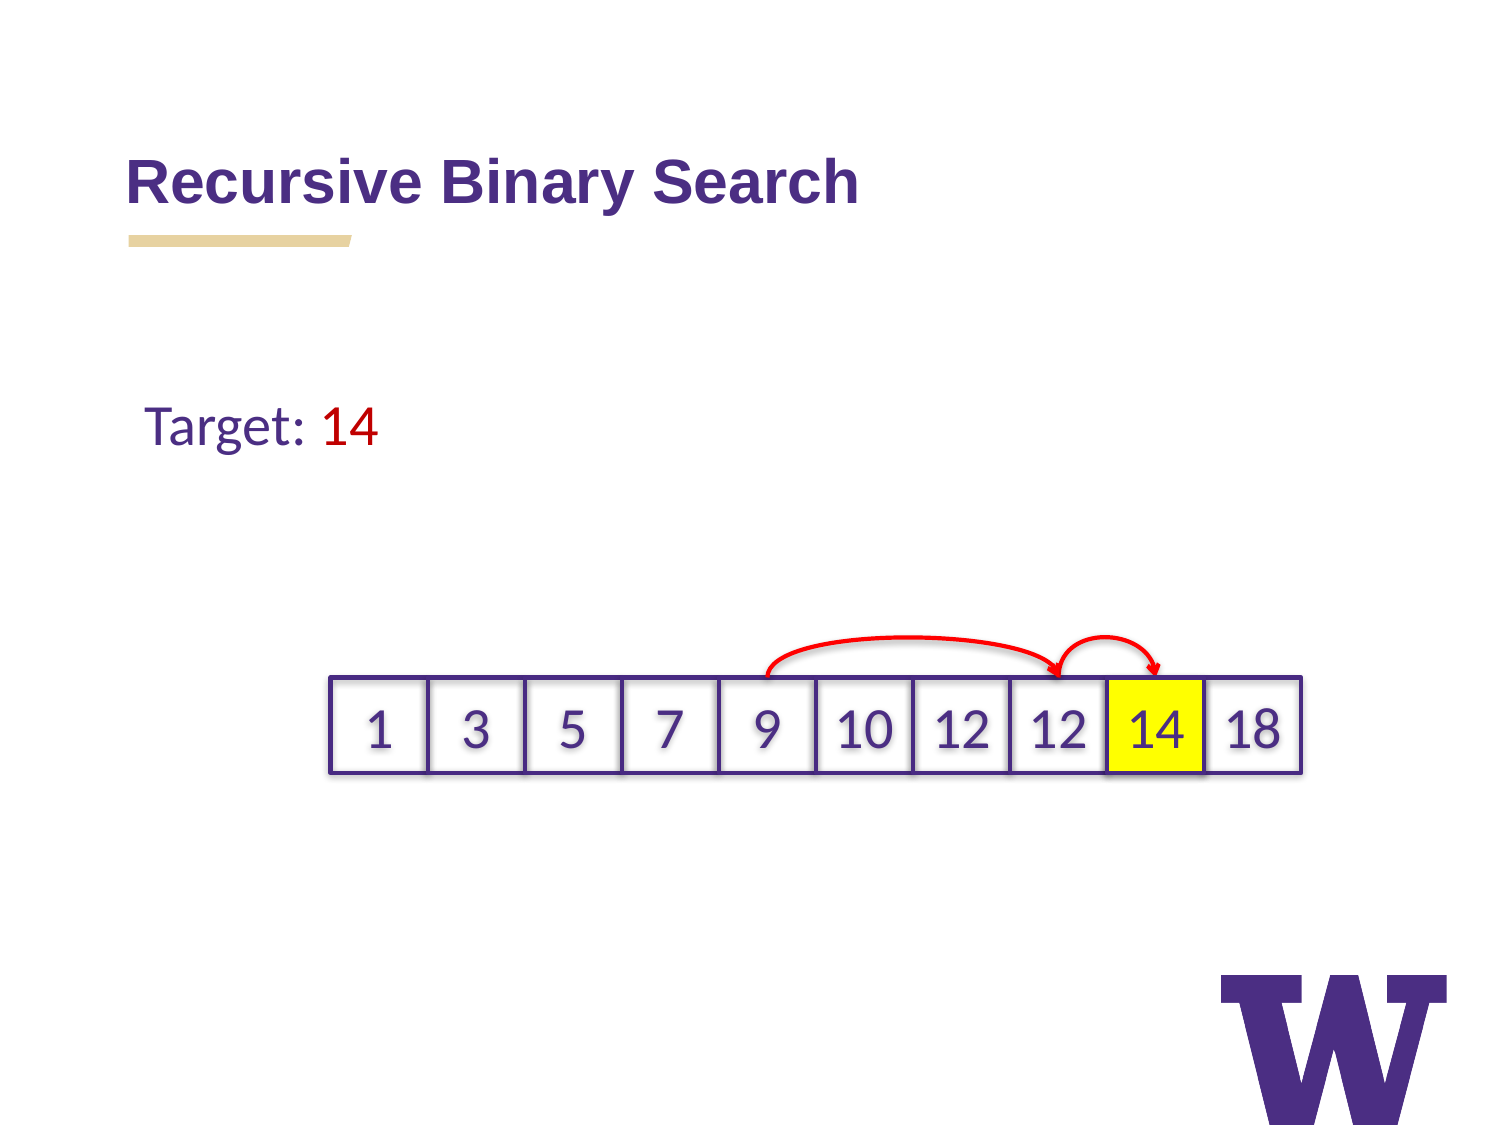

# Recursive Binary Search
Target: 14
1
3
5
7
9
10
12
12
14
14
18